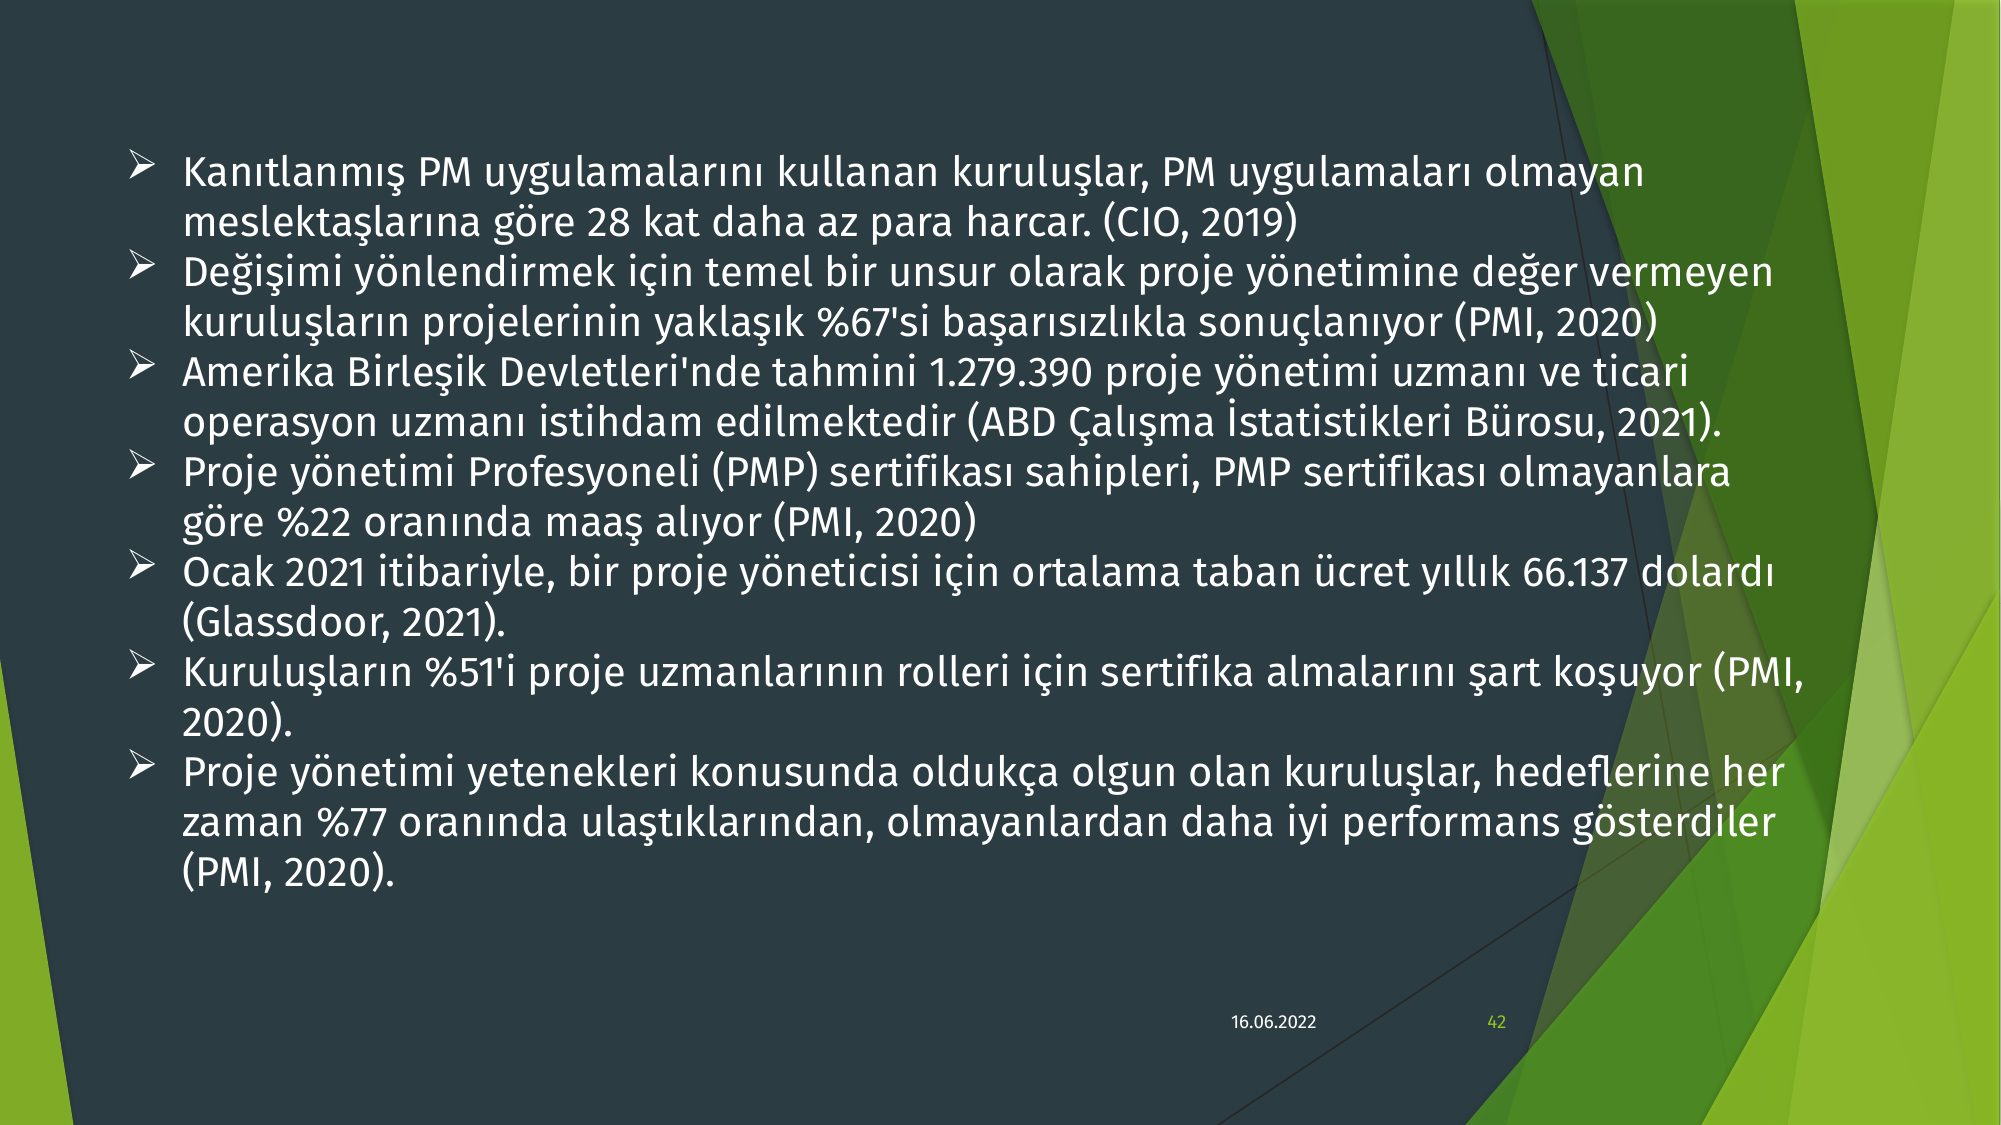

Kanıtlanmış PM uygulamalarını kullanan kuruluşlar, PM uygulamaları olmayan meslektaşlarına göre 28 kat daha az para harcar. (CIO, 2019)
Değişimi yönlendirmek için temel bir unsur olarak proje yönetimine değer vermeyen kuruluşların projelerinin yaklaşık %67'si başarısızlıkla sonuçlanıyor (PMI, 2020)
Amerika Birleşik Devletleri'nde tahmini 1.279.390 proje yönetimi uzmanı ve ticari operasyon uzmanı istihdam edilmektedir (ABD Çalışma İstatistikleri Bürosu, 2021).
Proje yönetimi Profesyoneli (PMP) sertifikası sahipleri, PMP sertifikası olmayanlara göre %22 oranında maaş alıyor (PMI, 2020)
Ocak 2021 itibariyle, bir proje yöneticisi için ortalama taban ücret yıllık 66.137 dolardı (Glassdoor, 2021).
Kuruluşların %51'i proje uzmanlarının rolleri için sertifika almalarını şart koşuyor (PMI, 2020).
Proje yönetimi yetenekleri konusunda oldukça olgun olan kuruluşlar, hedeflerine her zaman %77 oranında ulaştıklarından, olmayanlardan daha iyi performans gösterdiler (PMI, 2020).

16.06.2022
42